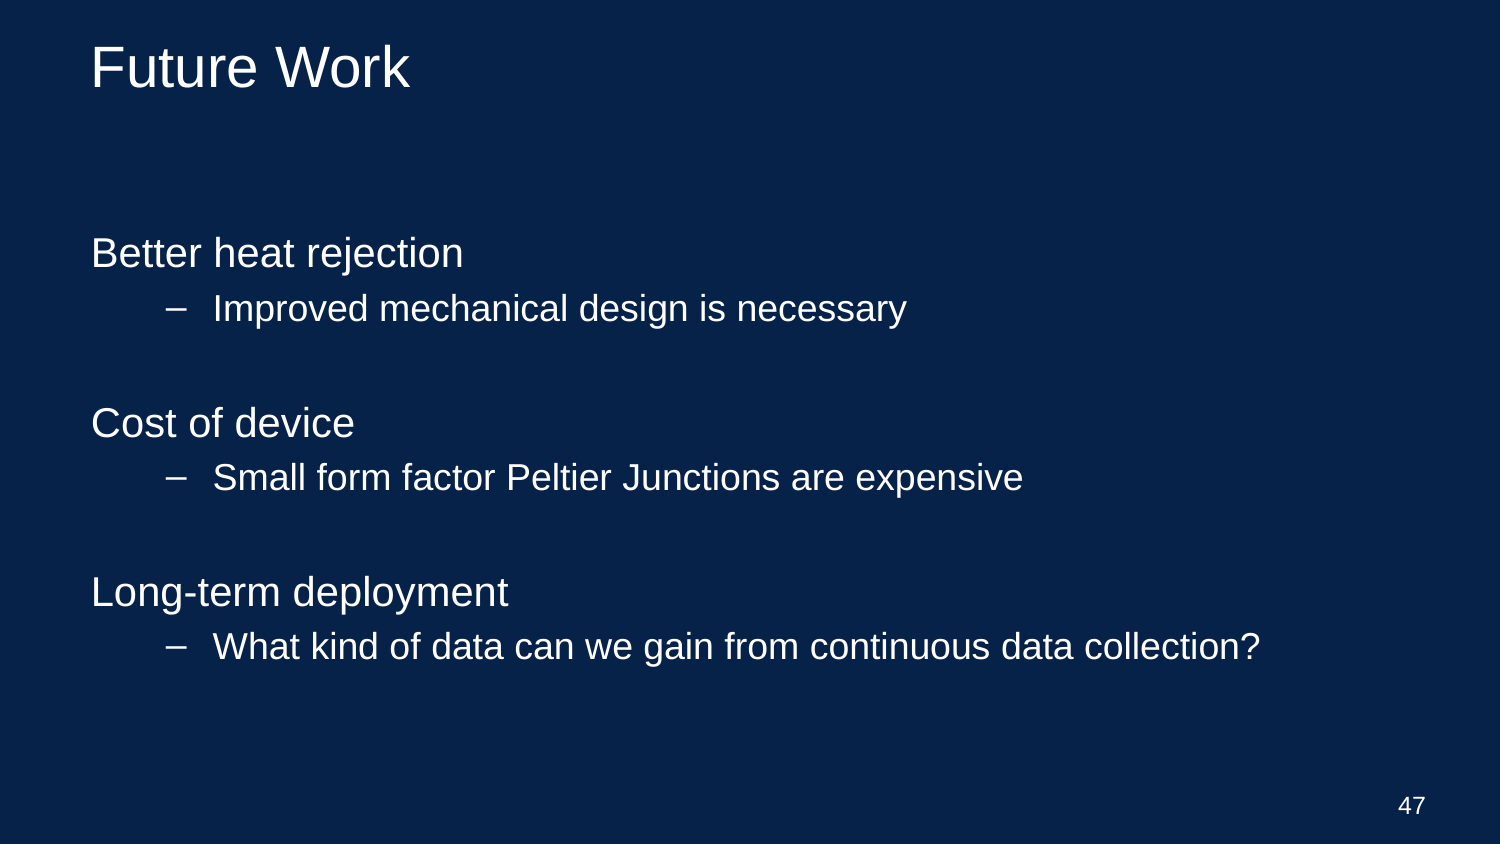

# Future Work

Better heat rejection
Improved mechanical design is necessary

Cost of device
Small form factor Peltier Junctions are expensive

Long-term deployment
What kind of data can we gain from continuous data collection?
47